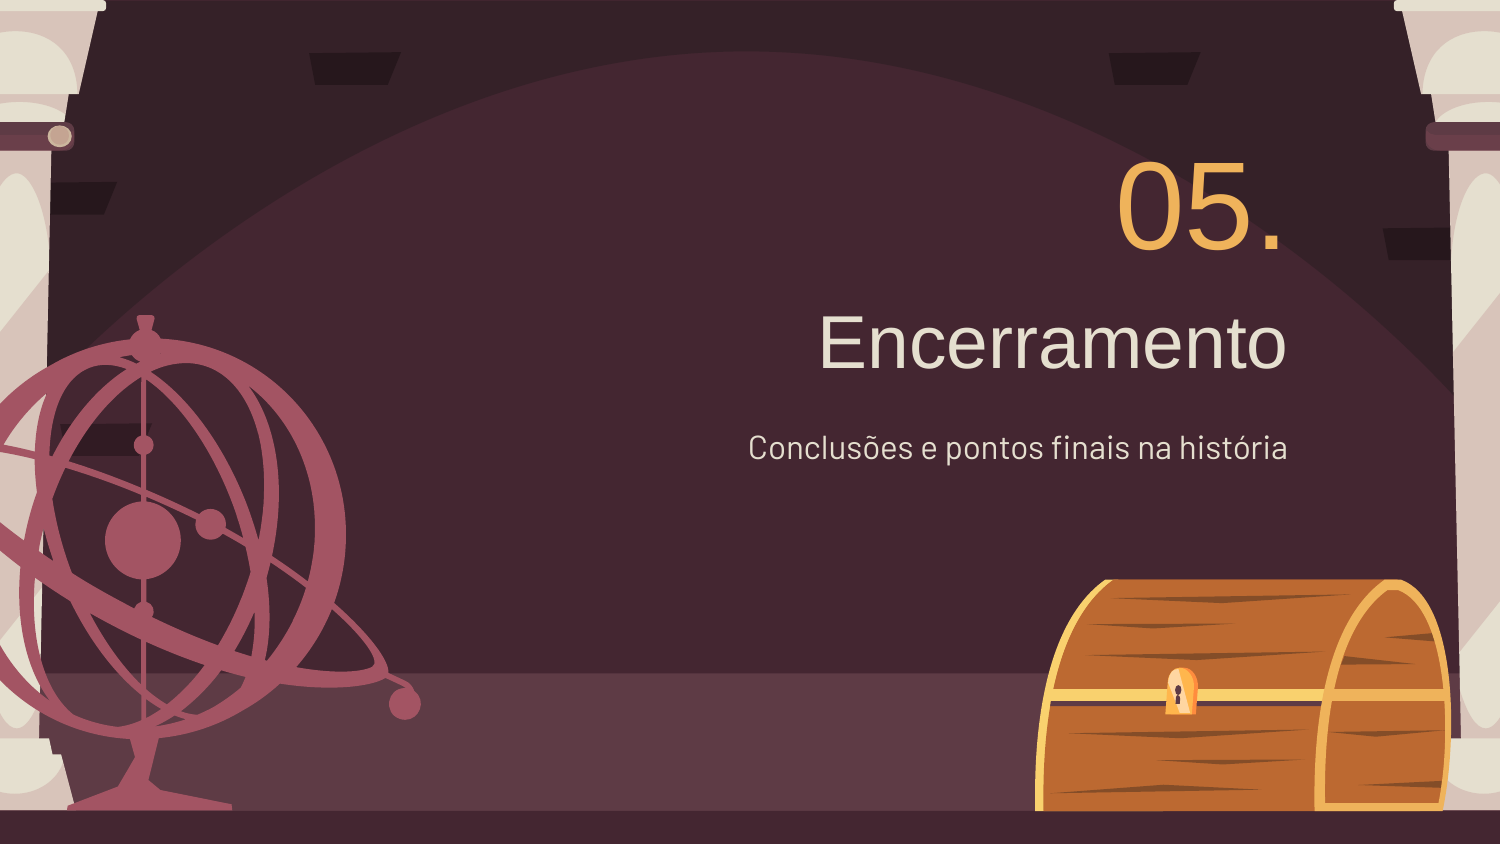

05.
# Encerramento
Conclusões e pontos finais na história